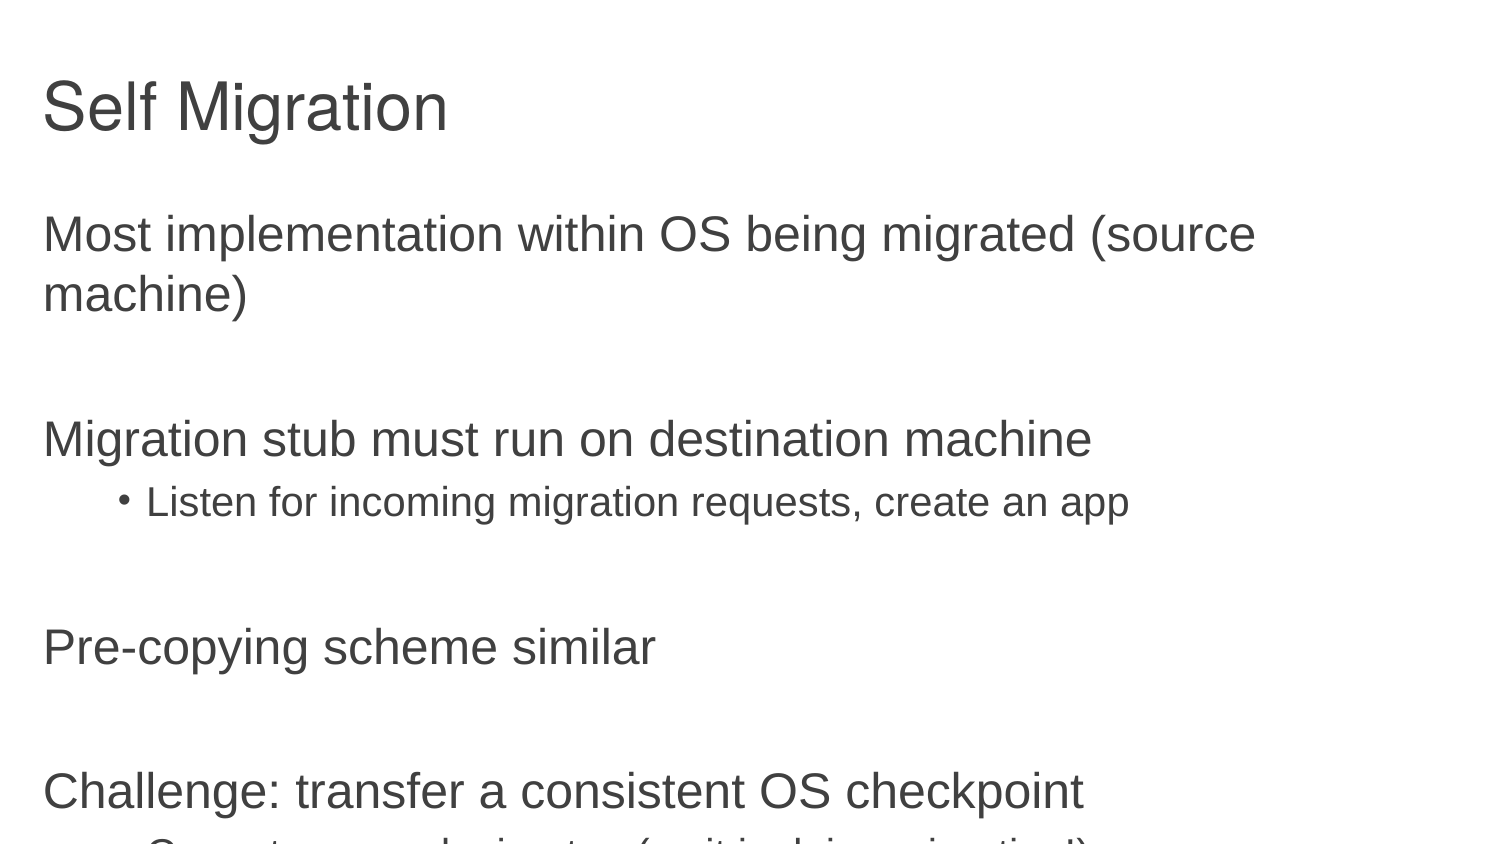

# Self Migration
Most implementation within OS being migrated (source machine)

Migration stub must run on destination machine
Listen for incoming migration requests, create an app

Pre-copying scheme similar

Challenge: transfer a consistent OS checkpoint
Cannot suspend migratee (as it is doing migration!)